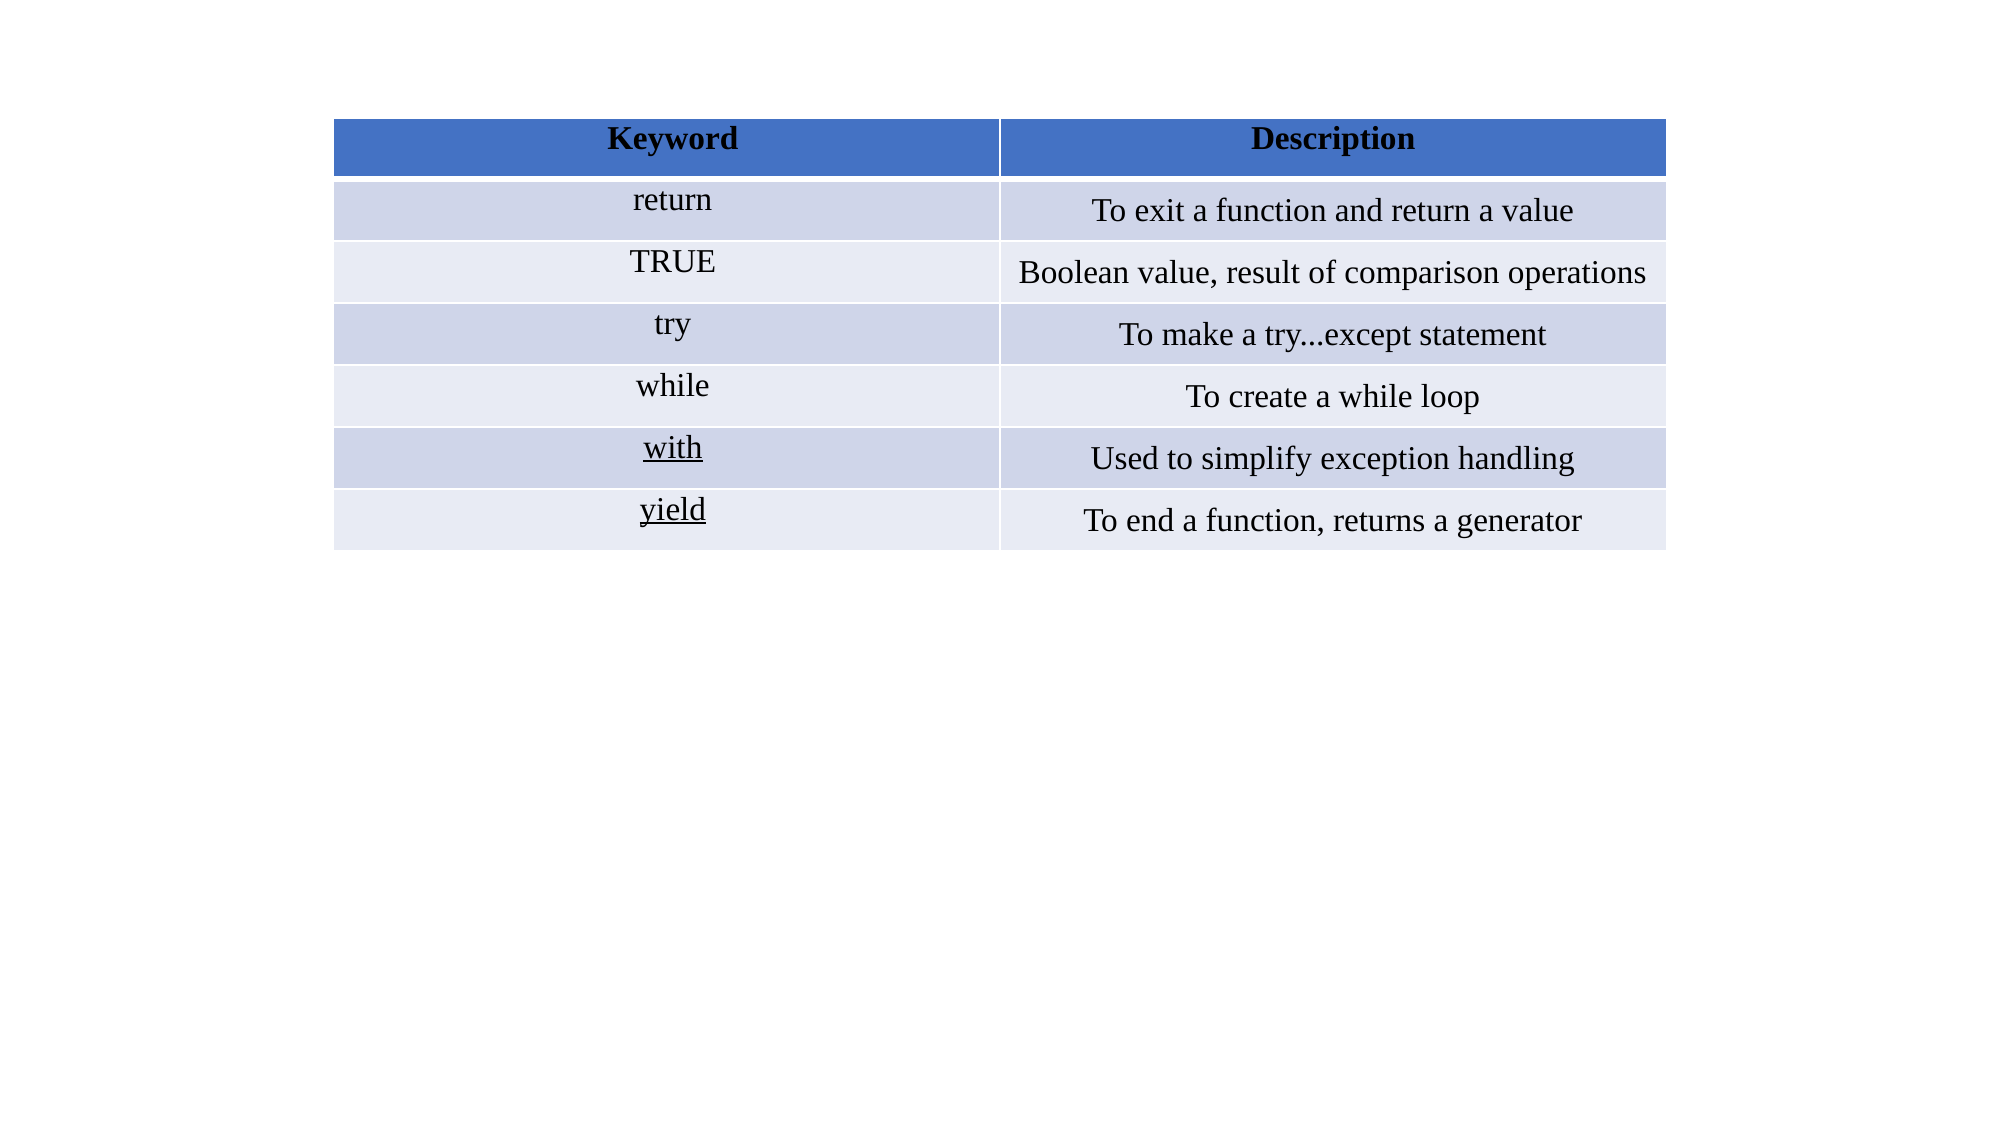

| Keyword | Description |
| --- | --- |
| return | To exit a function and return a value |
| TRUE | Boolean value, result of comparison operations |
| try | To make a try...except statement |
| while | To create a while loop |
| with | Used to simplify exception handling |
| yield | To end a function, returns a generator |